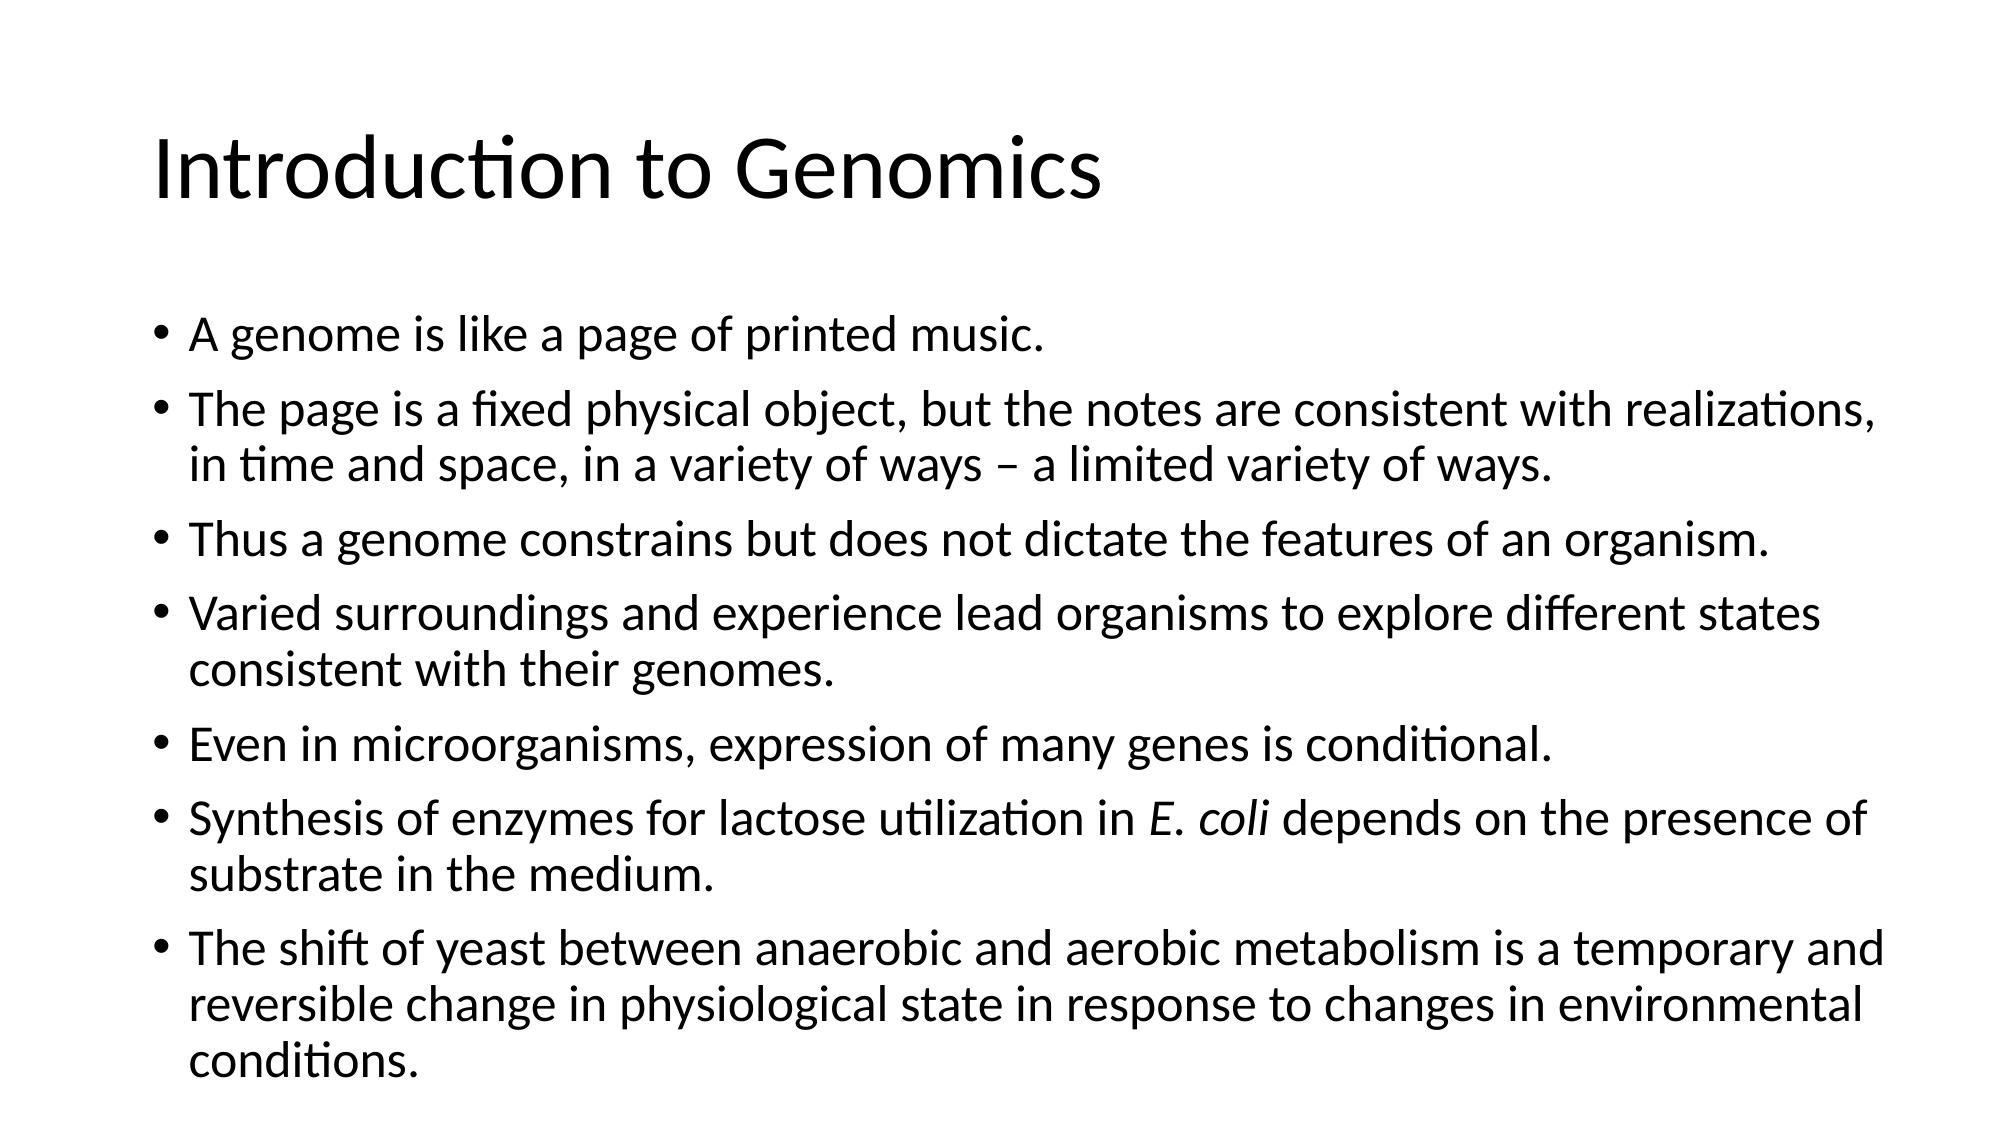

# Introduction to Genomics
A genome is like a page of printed music.
The page is a fixed physical object, but the notes are consistent with realizations, in time and space, in a variety of ways – a limited variety of ways.
Thus a genome constrains but does not dictate the features of an organism.
Varied surroundings and experience lead organisms to explore different states consistent with their genomes.
Even in microorganisms, expression of many genes is conditional.
Synthesis of enzymes for lactose utilization in E. coli depends on the presence of substrate in the medium.
The shift of yeast between anaerobic and aerobic metabolism is a temporary and reversible change in physiological state in response to changes in environmental conditions.